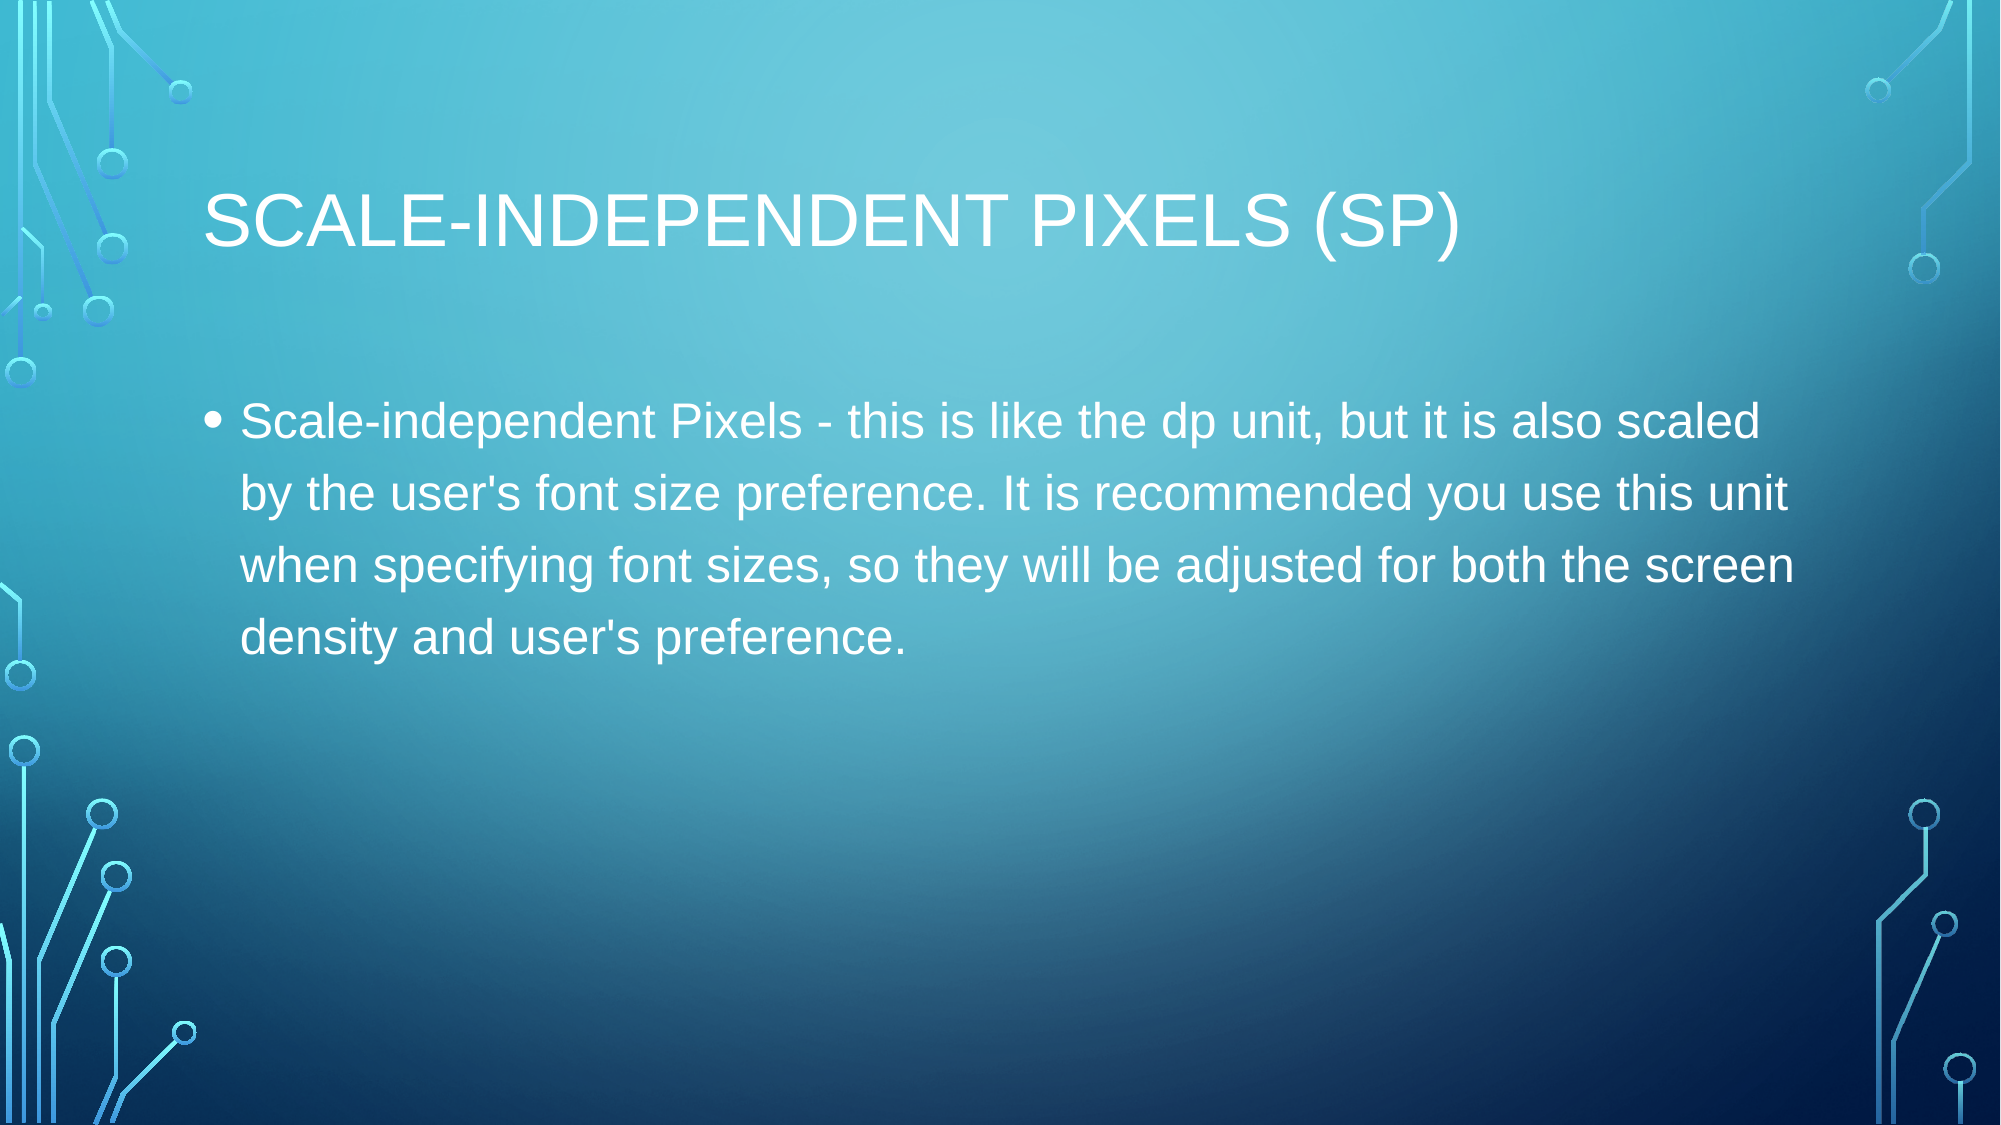

# Scale-independent Pixels (SP)
Scale-independent Pixels - this is like the dp unit, but it is also scaled by the user's font size preference. It is recommended you use this unit when specifying font sizes, so they will be adjusted for both the screen density and user's preference.